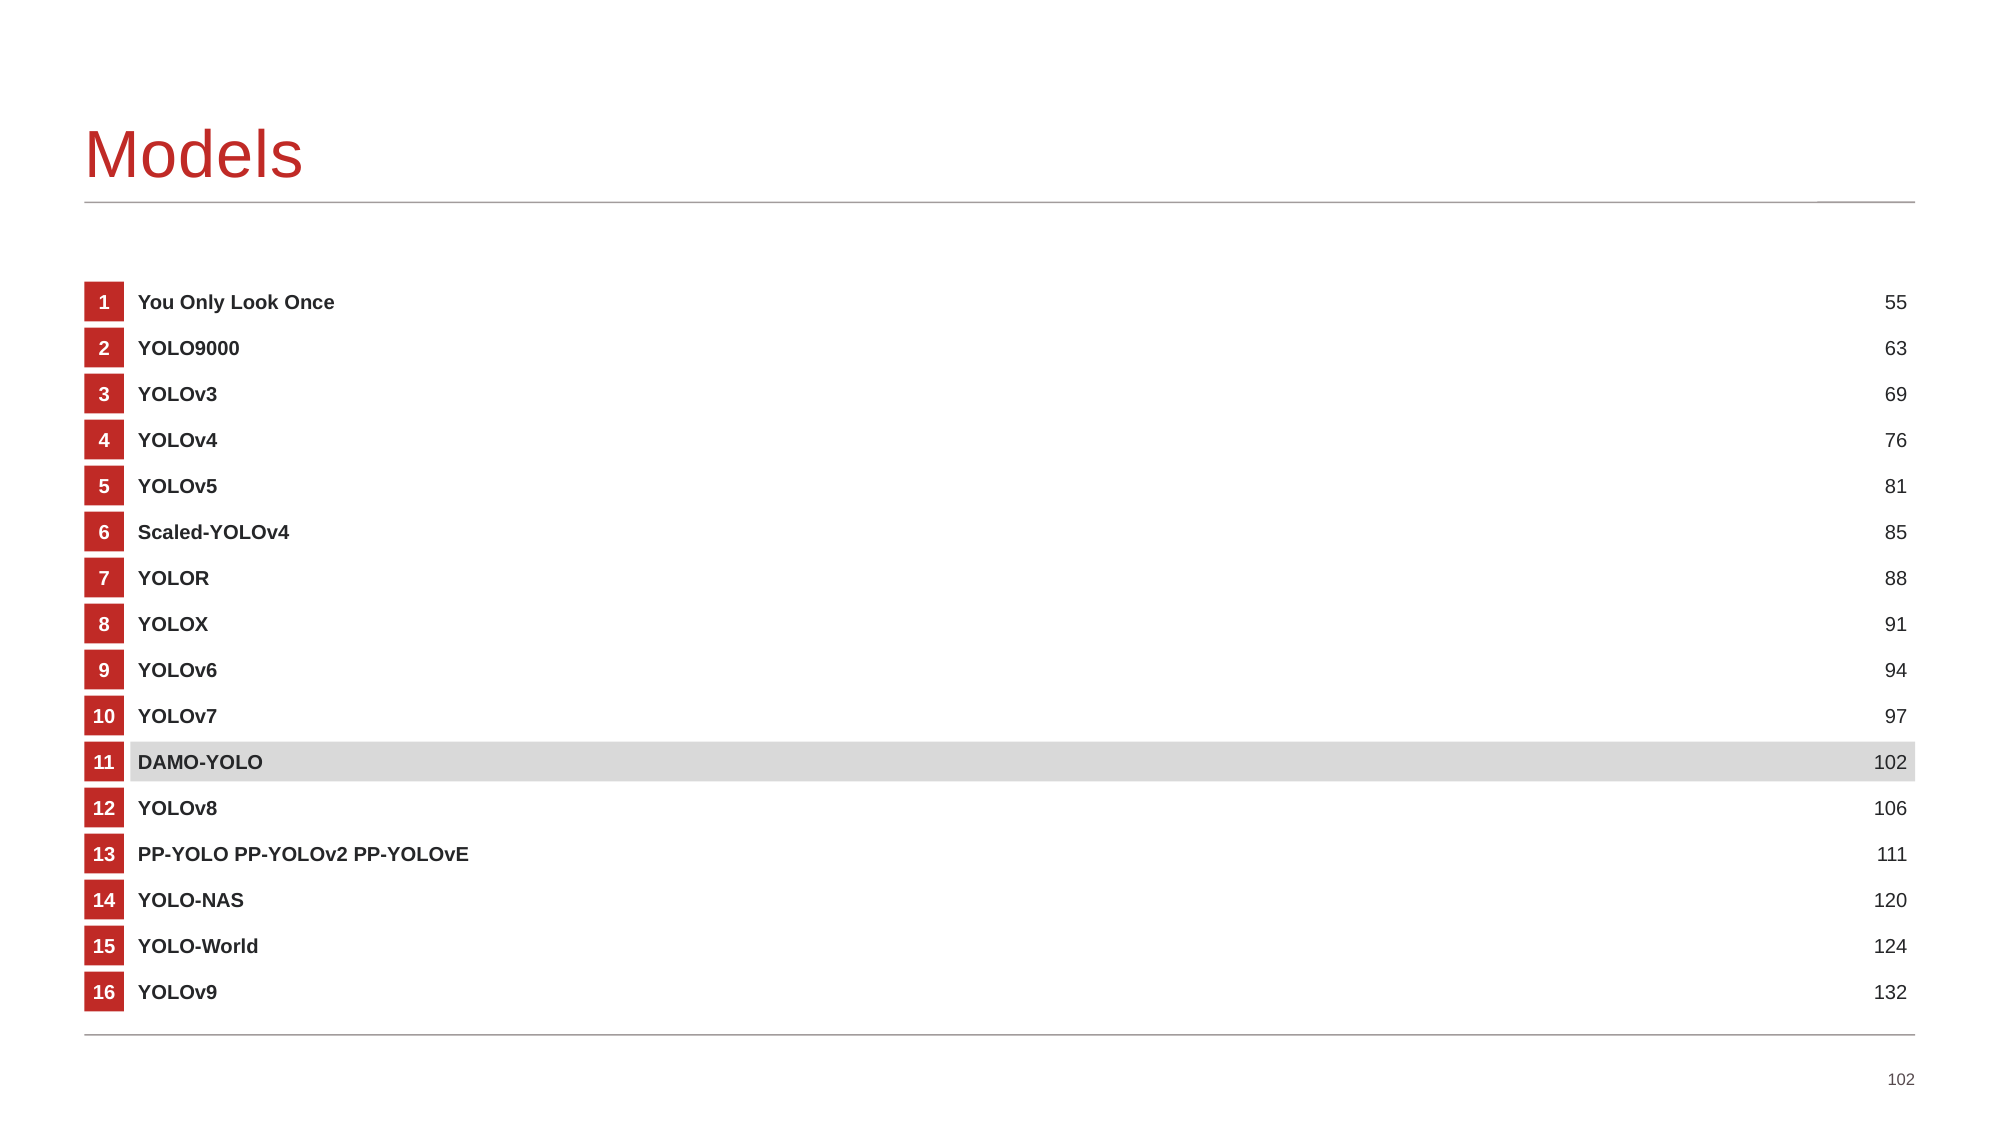

# Models
1
You Only Look Once
55
2
YOLO9000
63
3
YOLOv3
69
4
YOLOv4
76
5
YOLOv5
81
6
Scaled-YOLOv4
85
7
YOLOR
88
8
YOLOX
91
9
YOLOv6
94
10
YOLOv7
97
11

DAMO-YOLO
102
12
YOLOv8
106
13
PP-YOLO PP-YOLOv2 PP-YOLOvE
111
14
YOLO-NAS
120
15
YOLO-World
124
16
YOLOv9
132